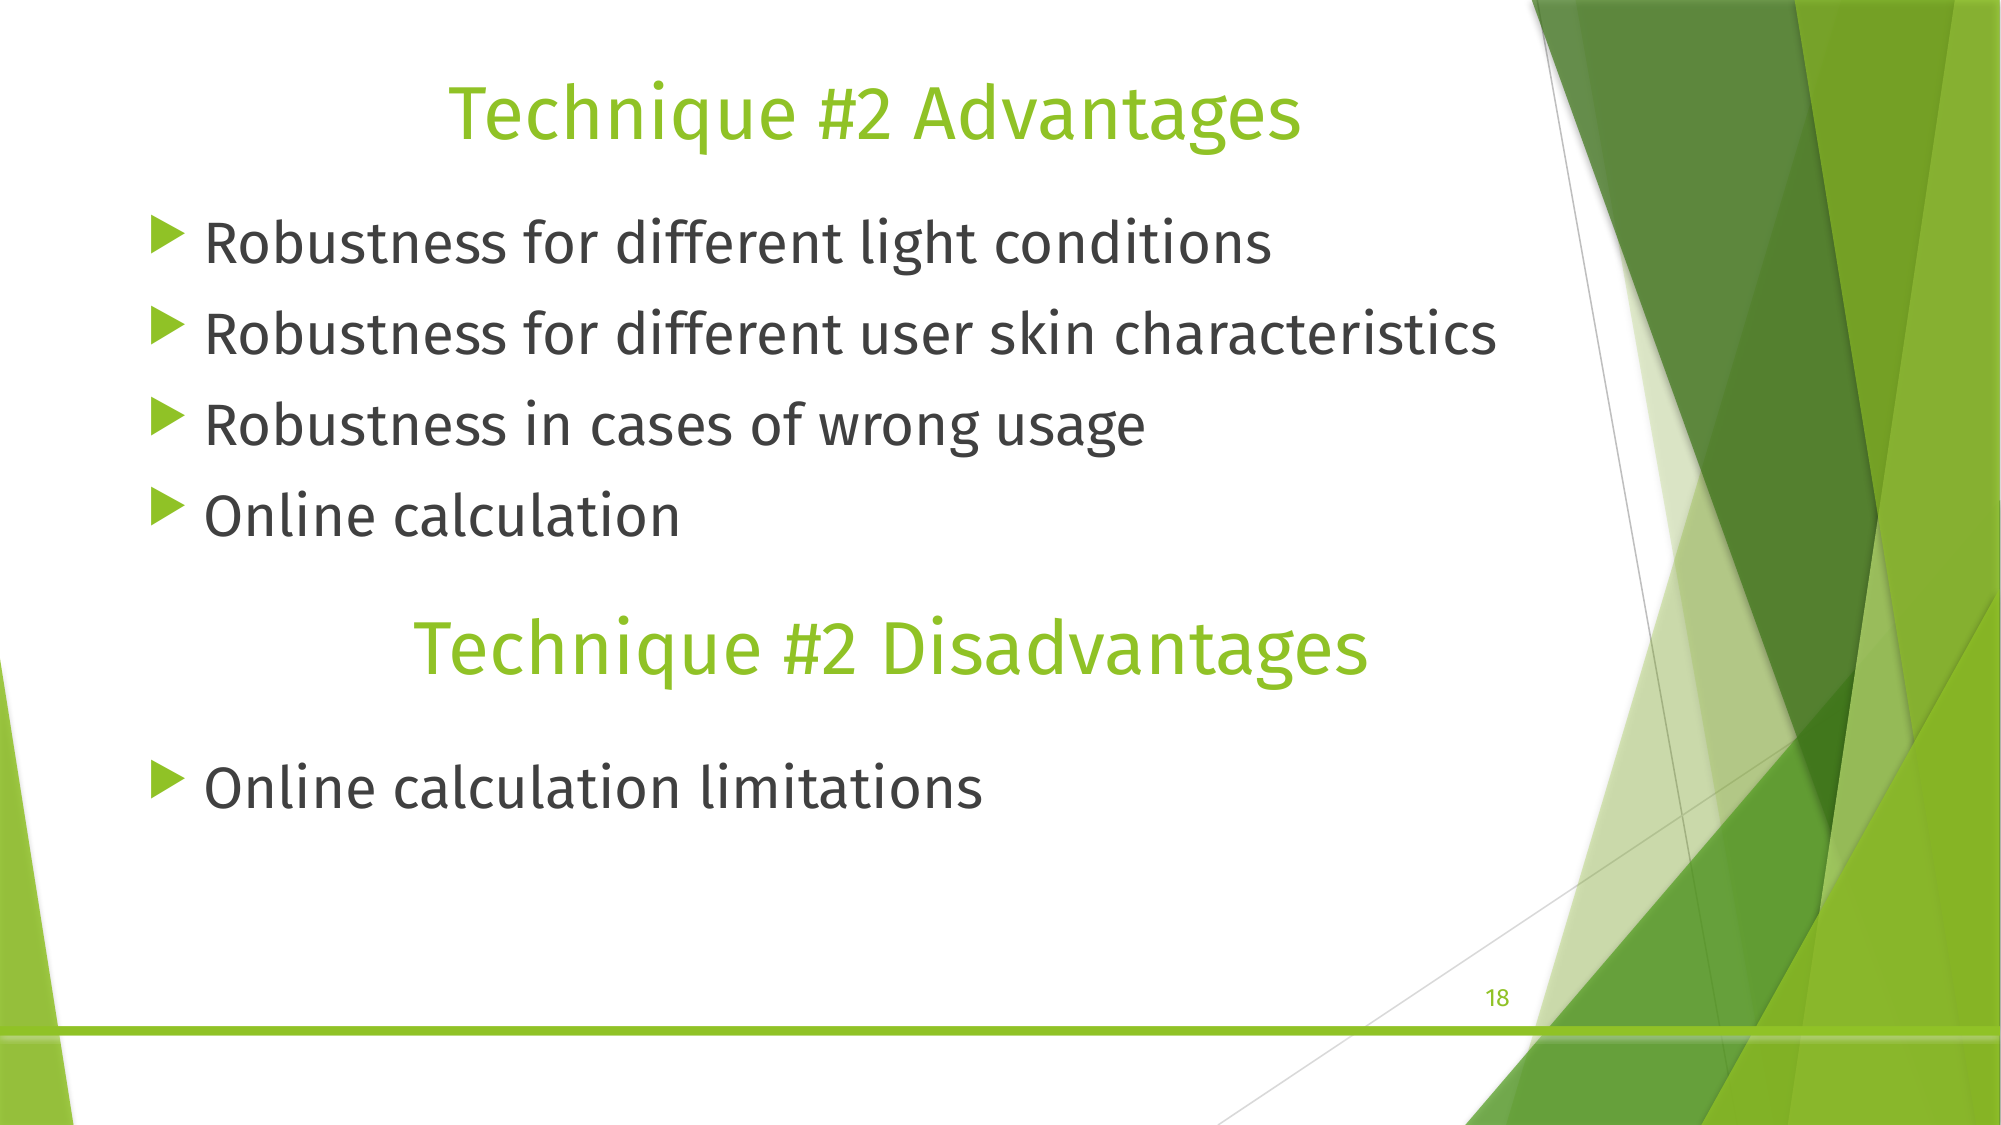

Technique #2 Advantages
Robustness for different light conditions
Robustness for different user skin characteristics
Robustness in cases of wrong usage
Online calculation

Online calculation limitations

Technique #2 Disadvantages
18